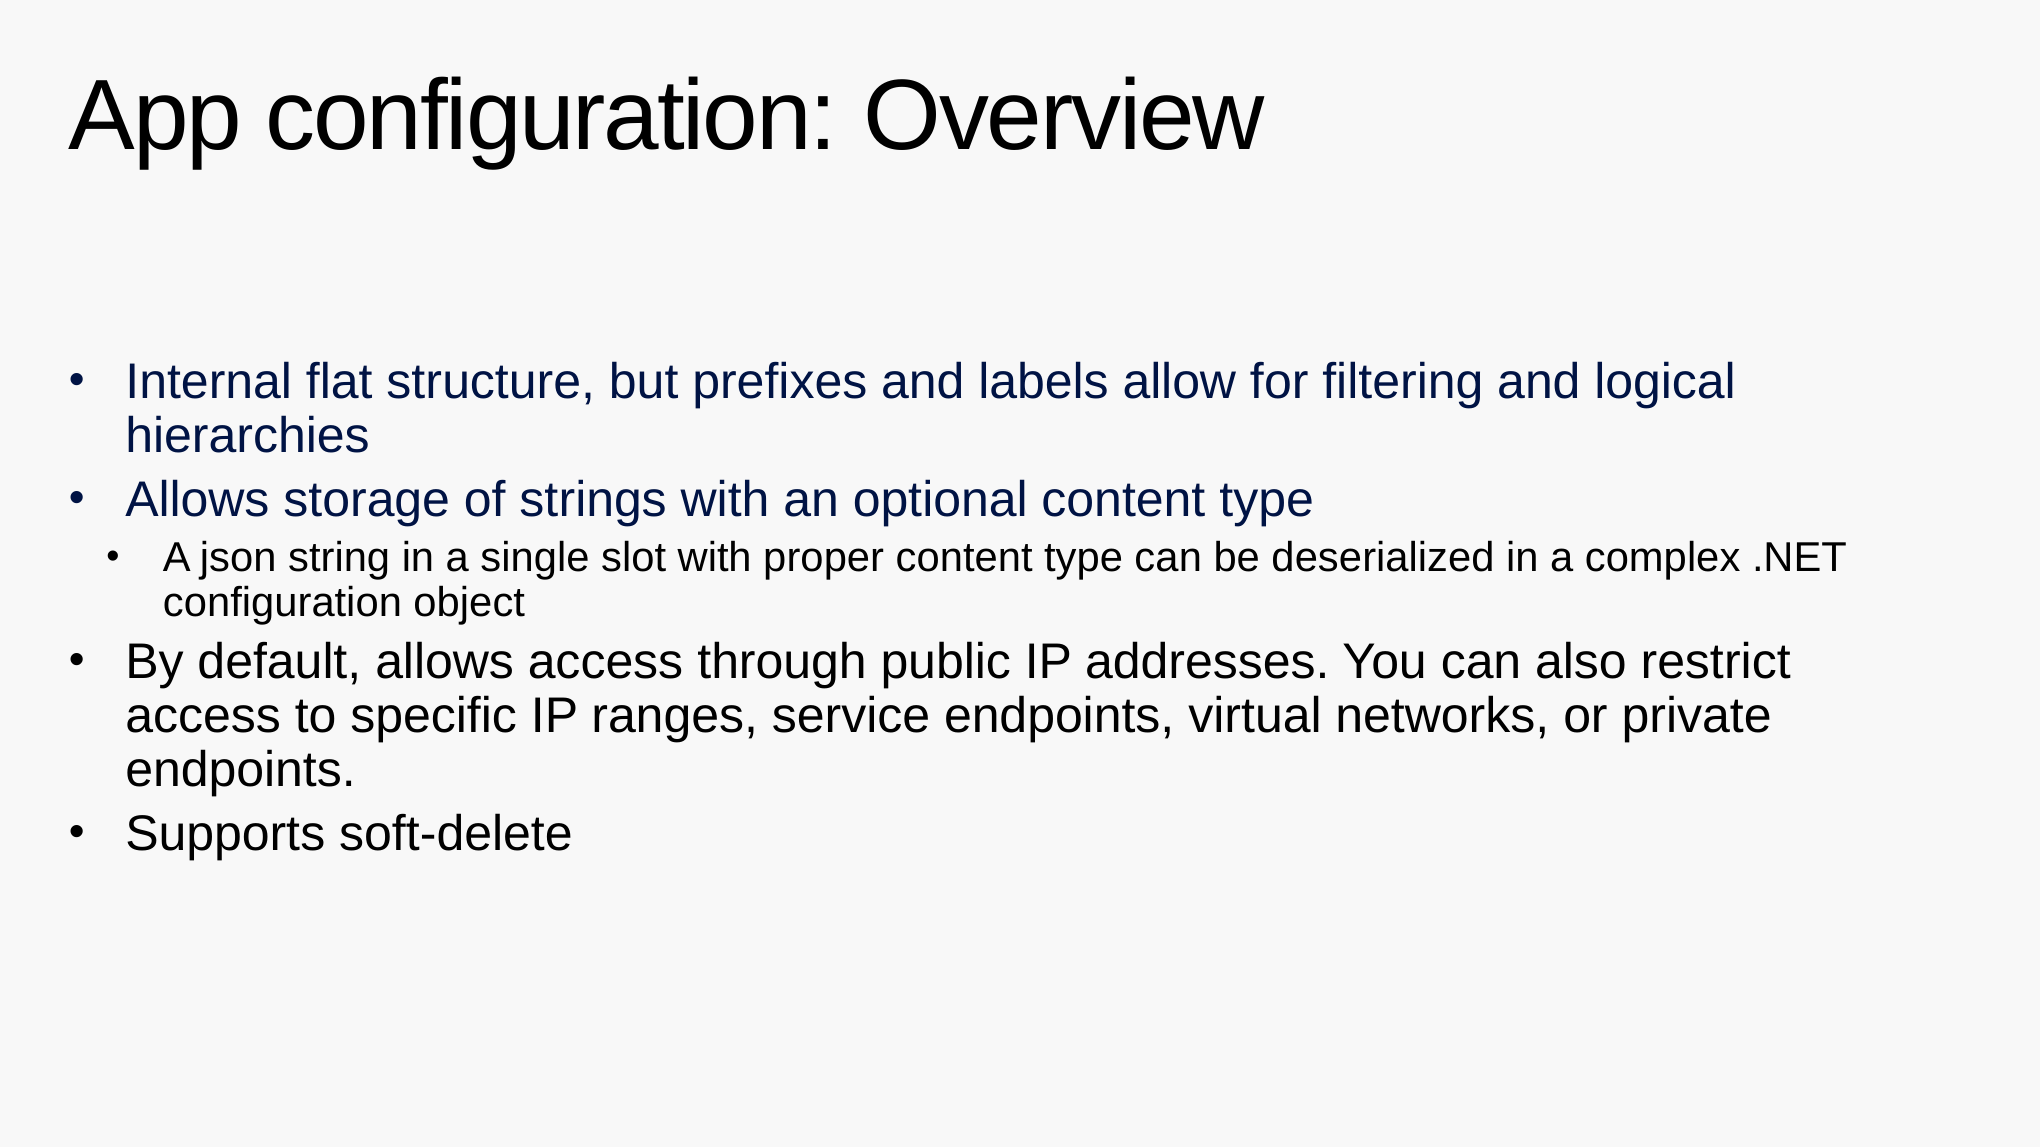

# App configuration: Overview
Internal flat structure, but prefixes and labels allow for filtering and logical hierarchies
Allows storage of strings with an optional content type
A json string in a single slot with proper content type can be deserialized in a complex .NET configuration object
By default, allows access through public IP addresses. You can also restrict access to specific IP ranges, service endpoints, virtual networks, or private endpoints.
Supports soft-delete